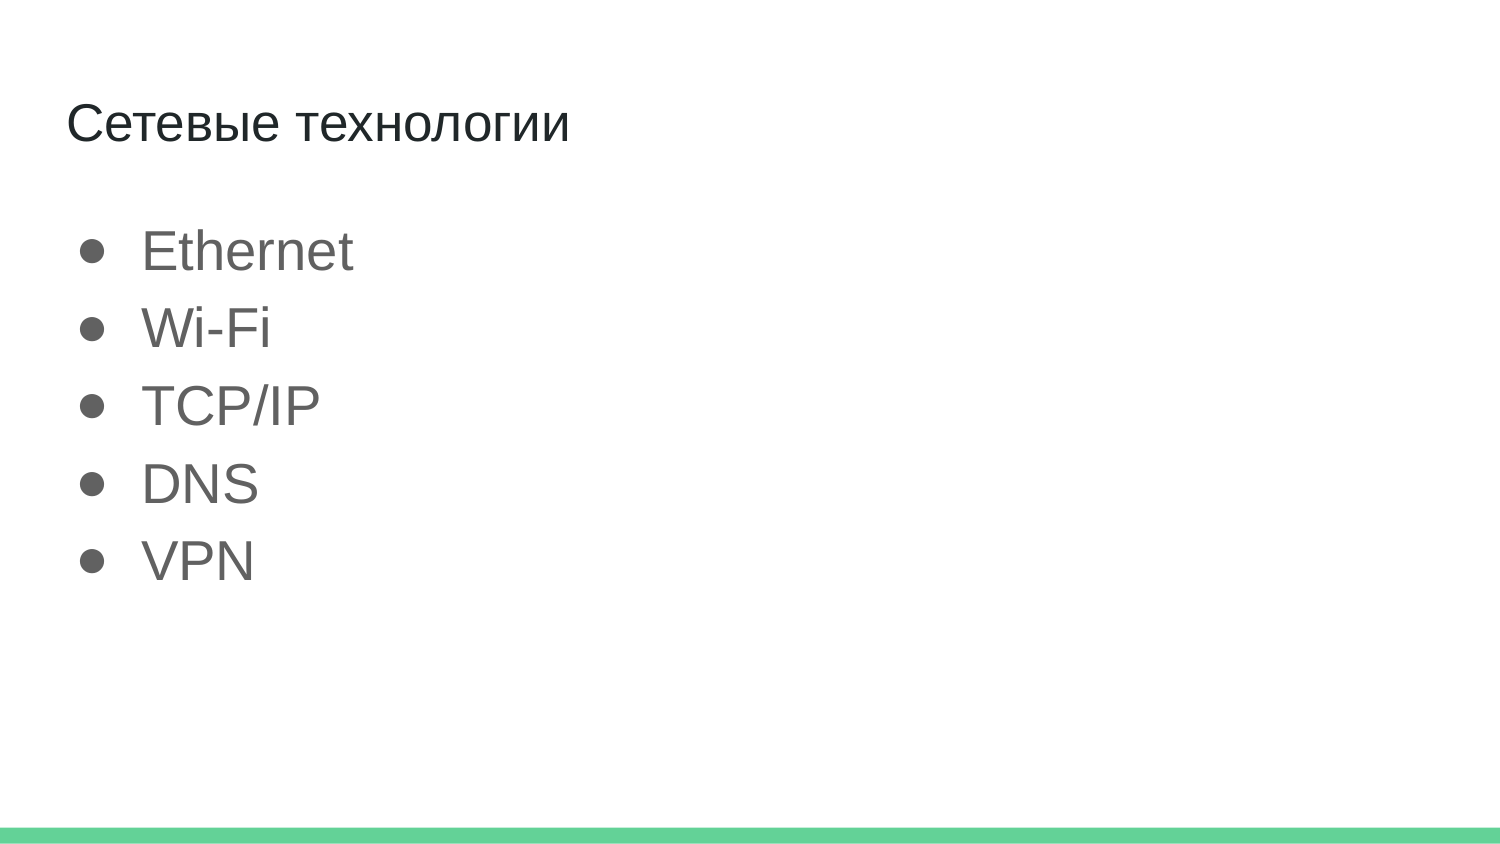

# Сетевые технологии
Ethernet
Wi-Fi
TCP/IP
DNS
VPN